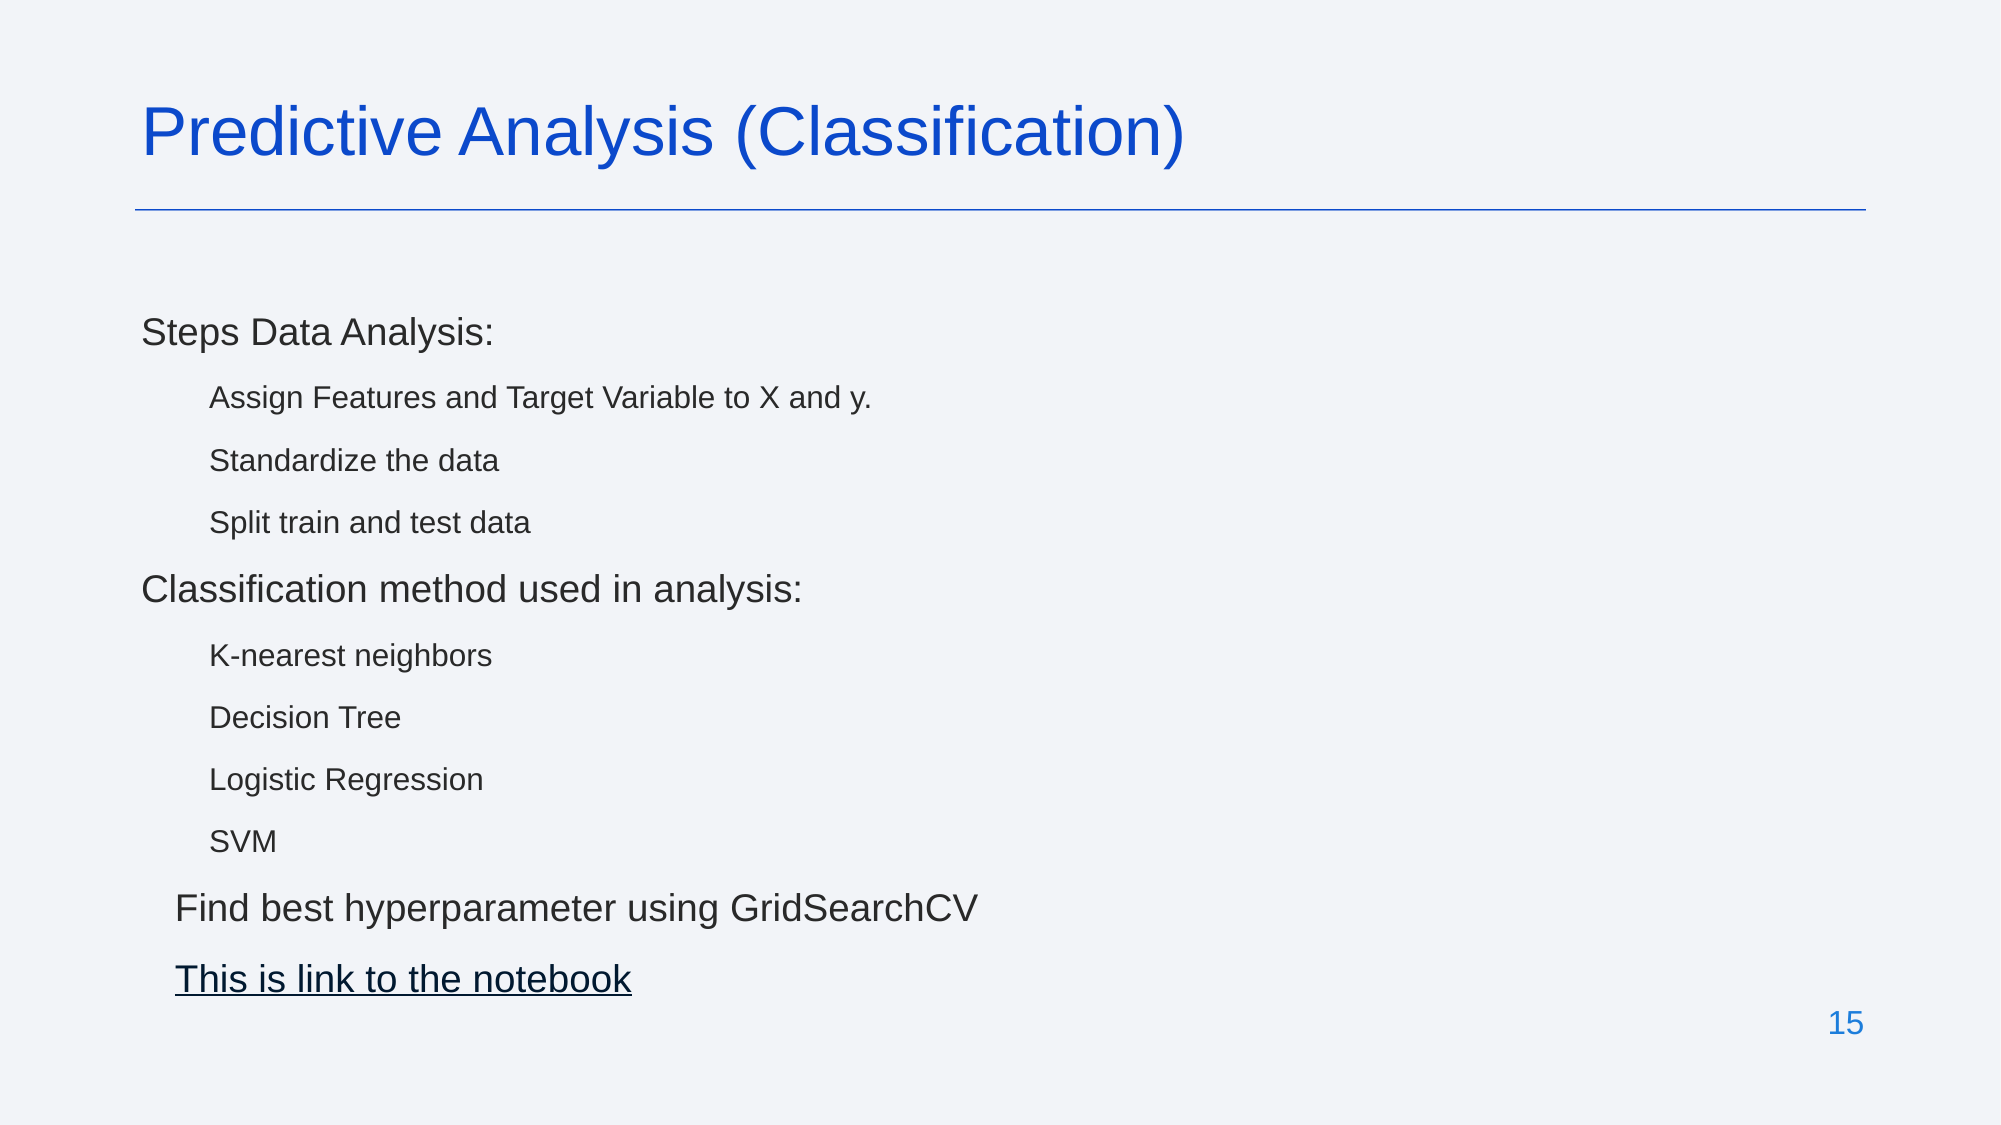

Predictive Analysis (Classification)
Steps Data Analysis:
Assign Features and Target Variable to X and y.
Standardize the data
Split train and test data
Classification method used in analysis:
K-nearest neighbors
Decision Tree
Logistic Regression
SVM
Find best hyperparameter using GridSearchCV
This is link to the notebook
15